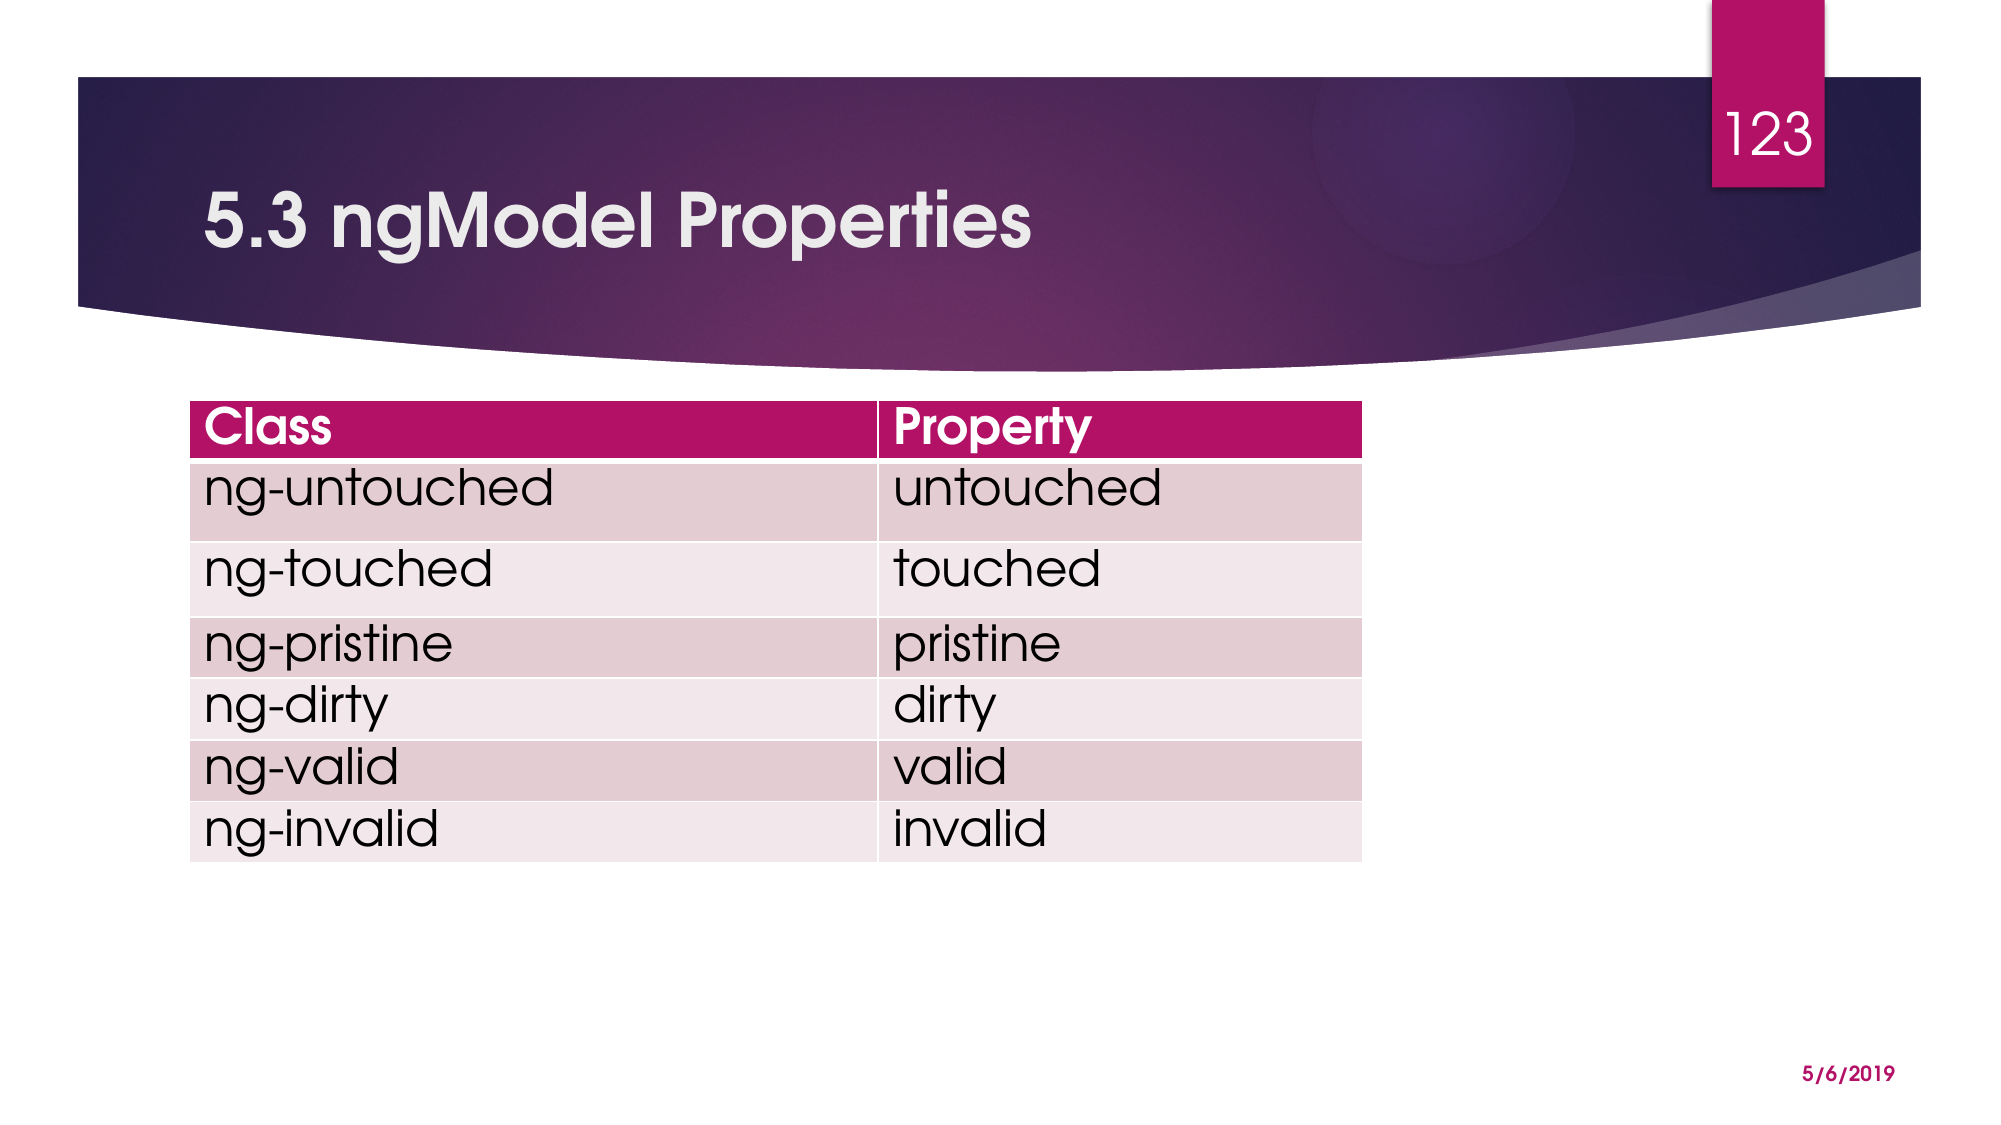

123
# 5.3 ngModel Properties
| Class | Property |
| --- | --- |
| ng-untouched | untouched |
| ng-touched | touched |
| ng-pristine | pristine |
| ng-dirty | dirty |
| ng-valid | valid |
| ng-invalid | invalid |
5/6/2019